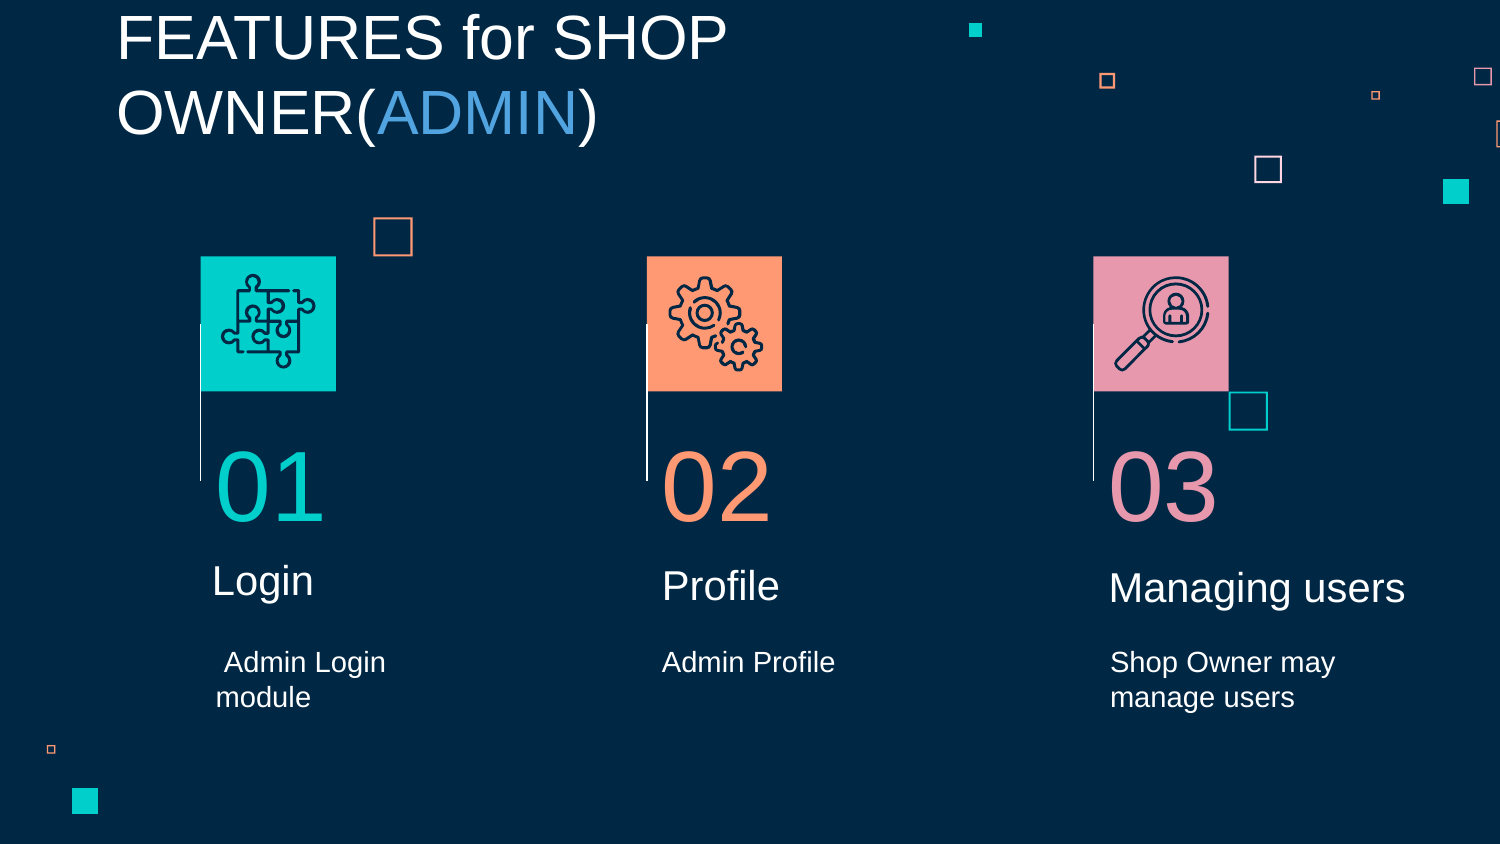

FEATURES for SHOP OWNER(ADMIN)

01
02
03
# Login
Profile
Managing users
 Admin Login module

Admin Profile
Shop Owner may manage users